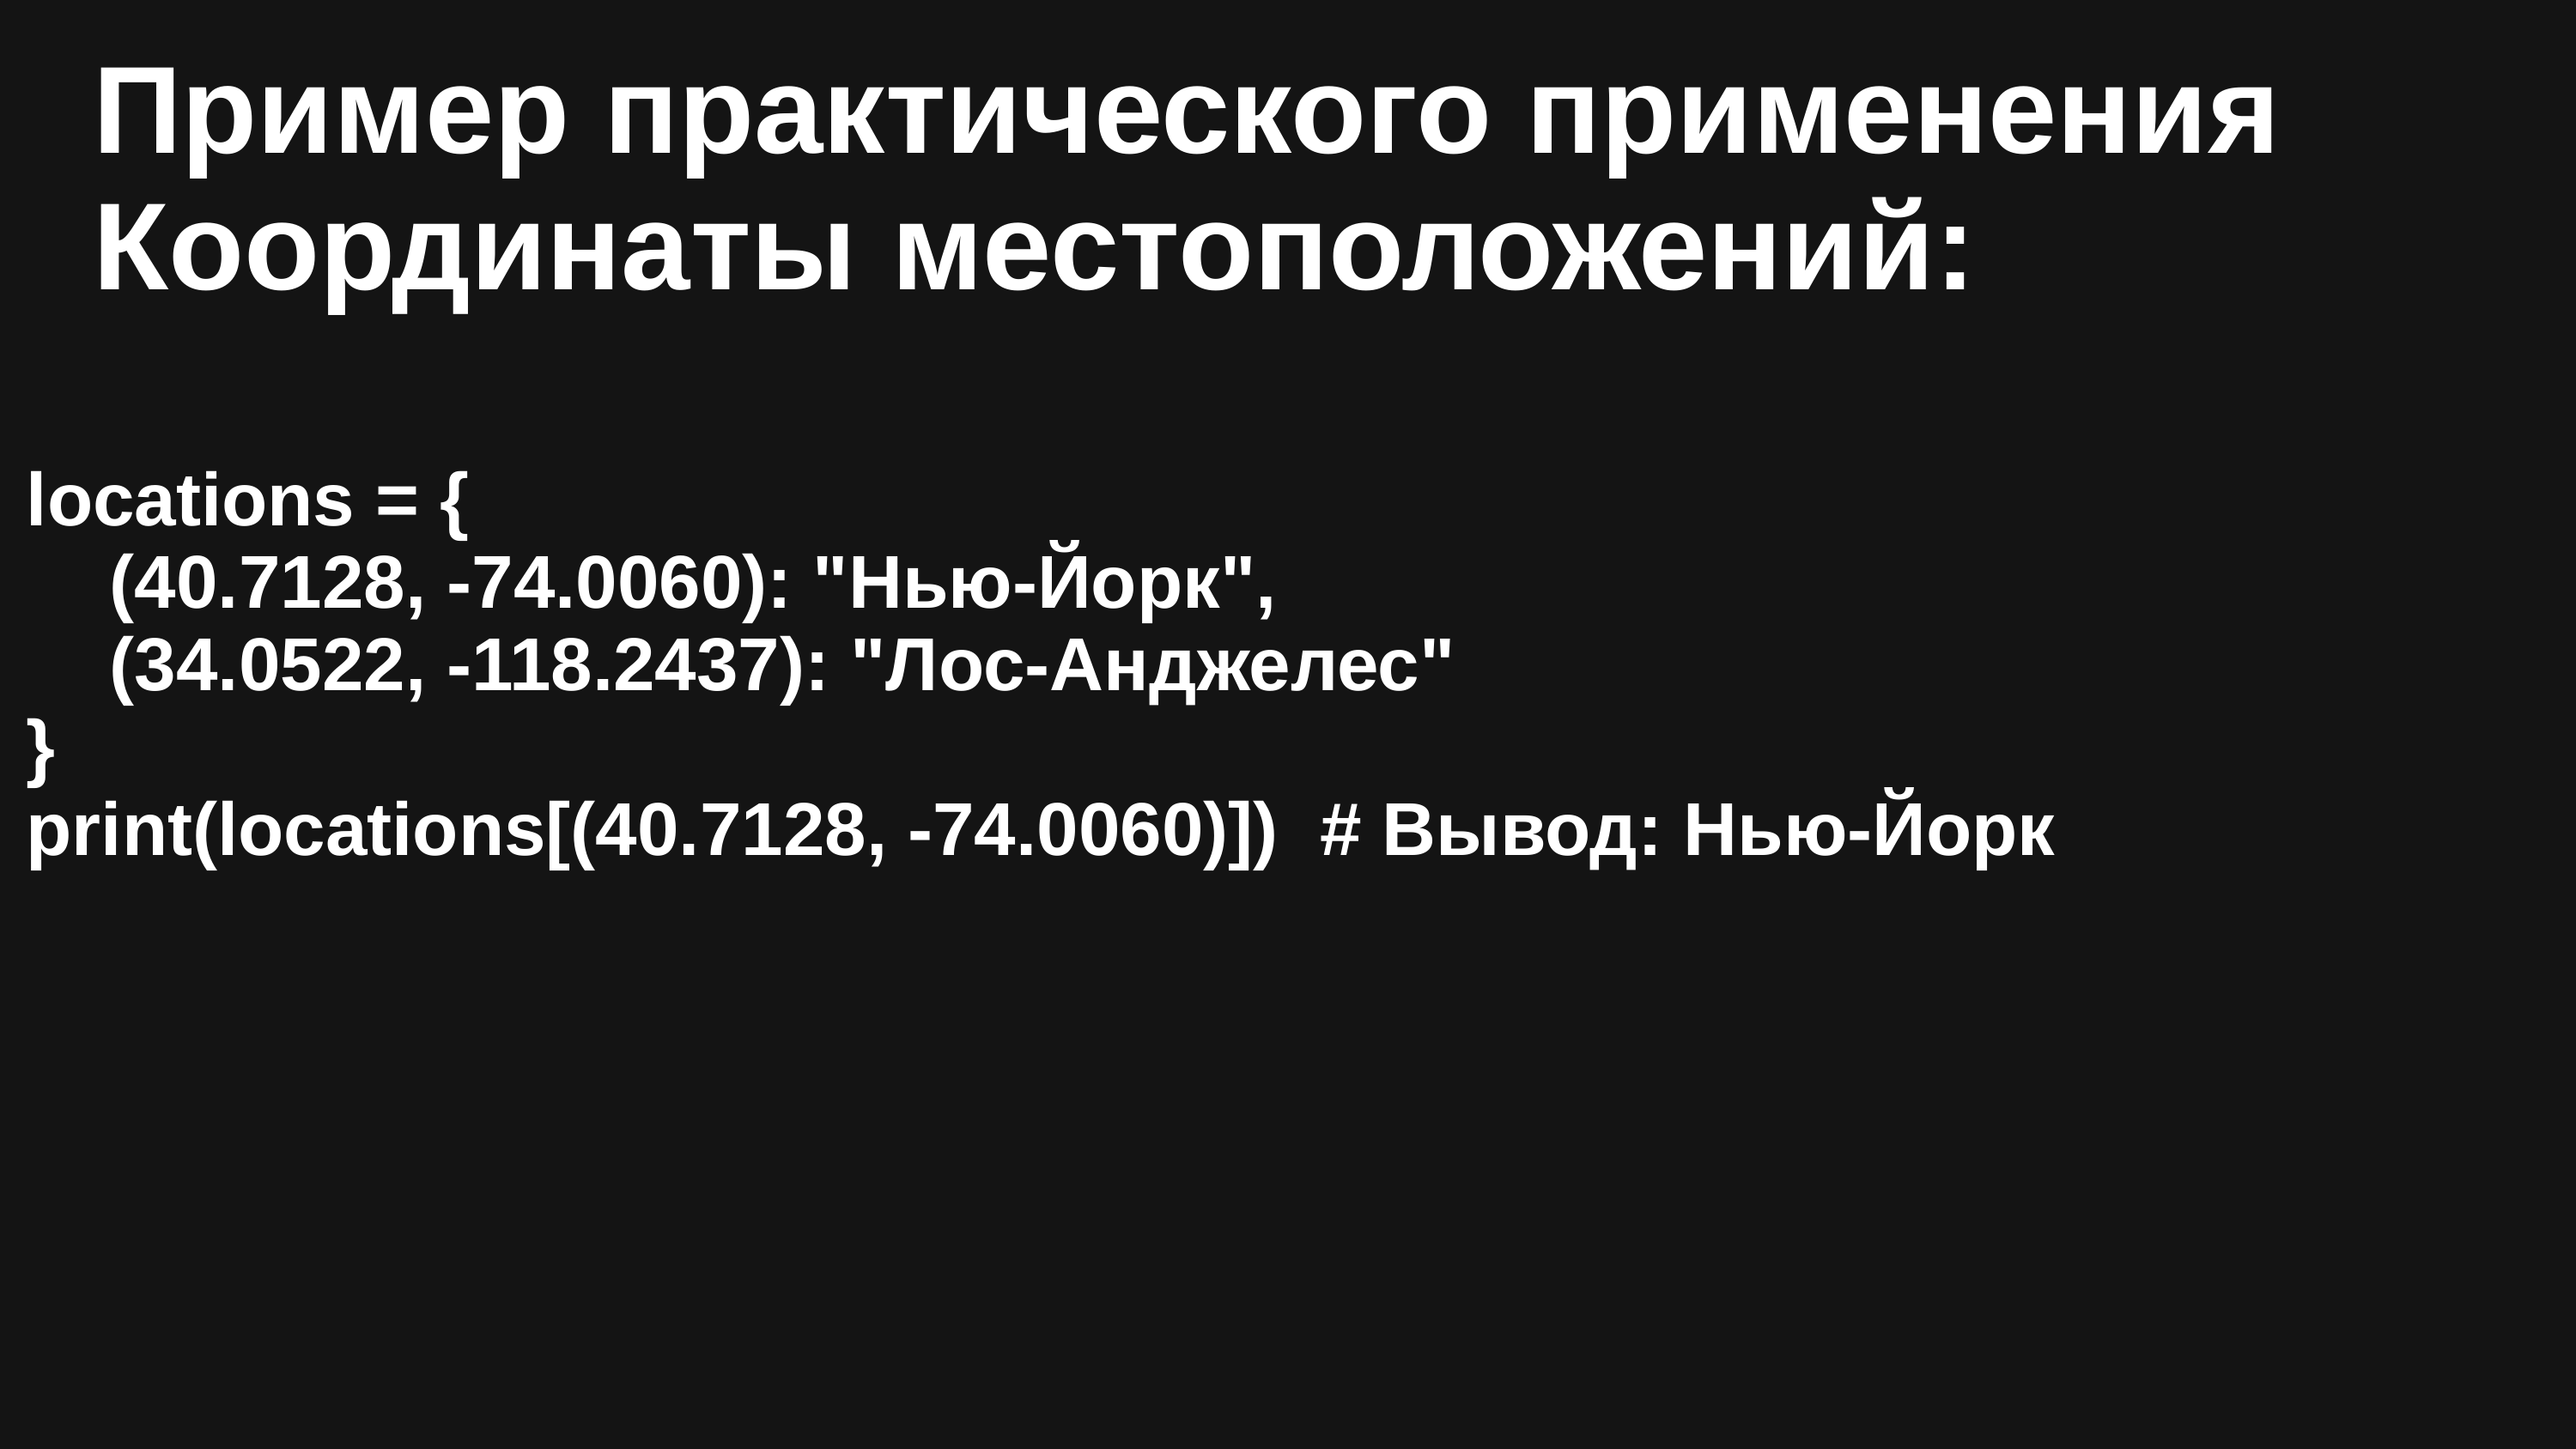

Пример практического применения
Координаты местоположений:
locations = {
    (40.7128, -74.0060): "Нью-Йорк",
    (34.0522, -118.2437): "Лос-Анджелес"
}
print(locations[(40.7128, -74.0060)])  # Вывод: Нью-Йорк